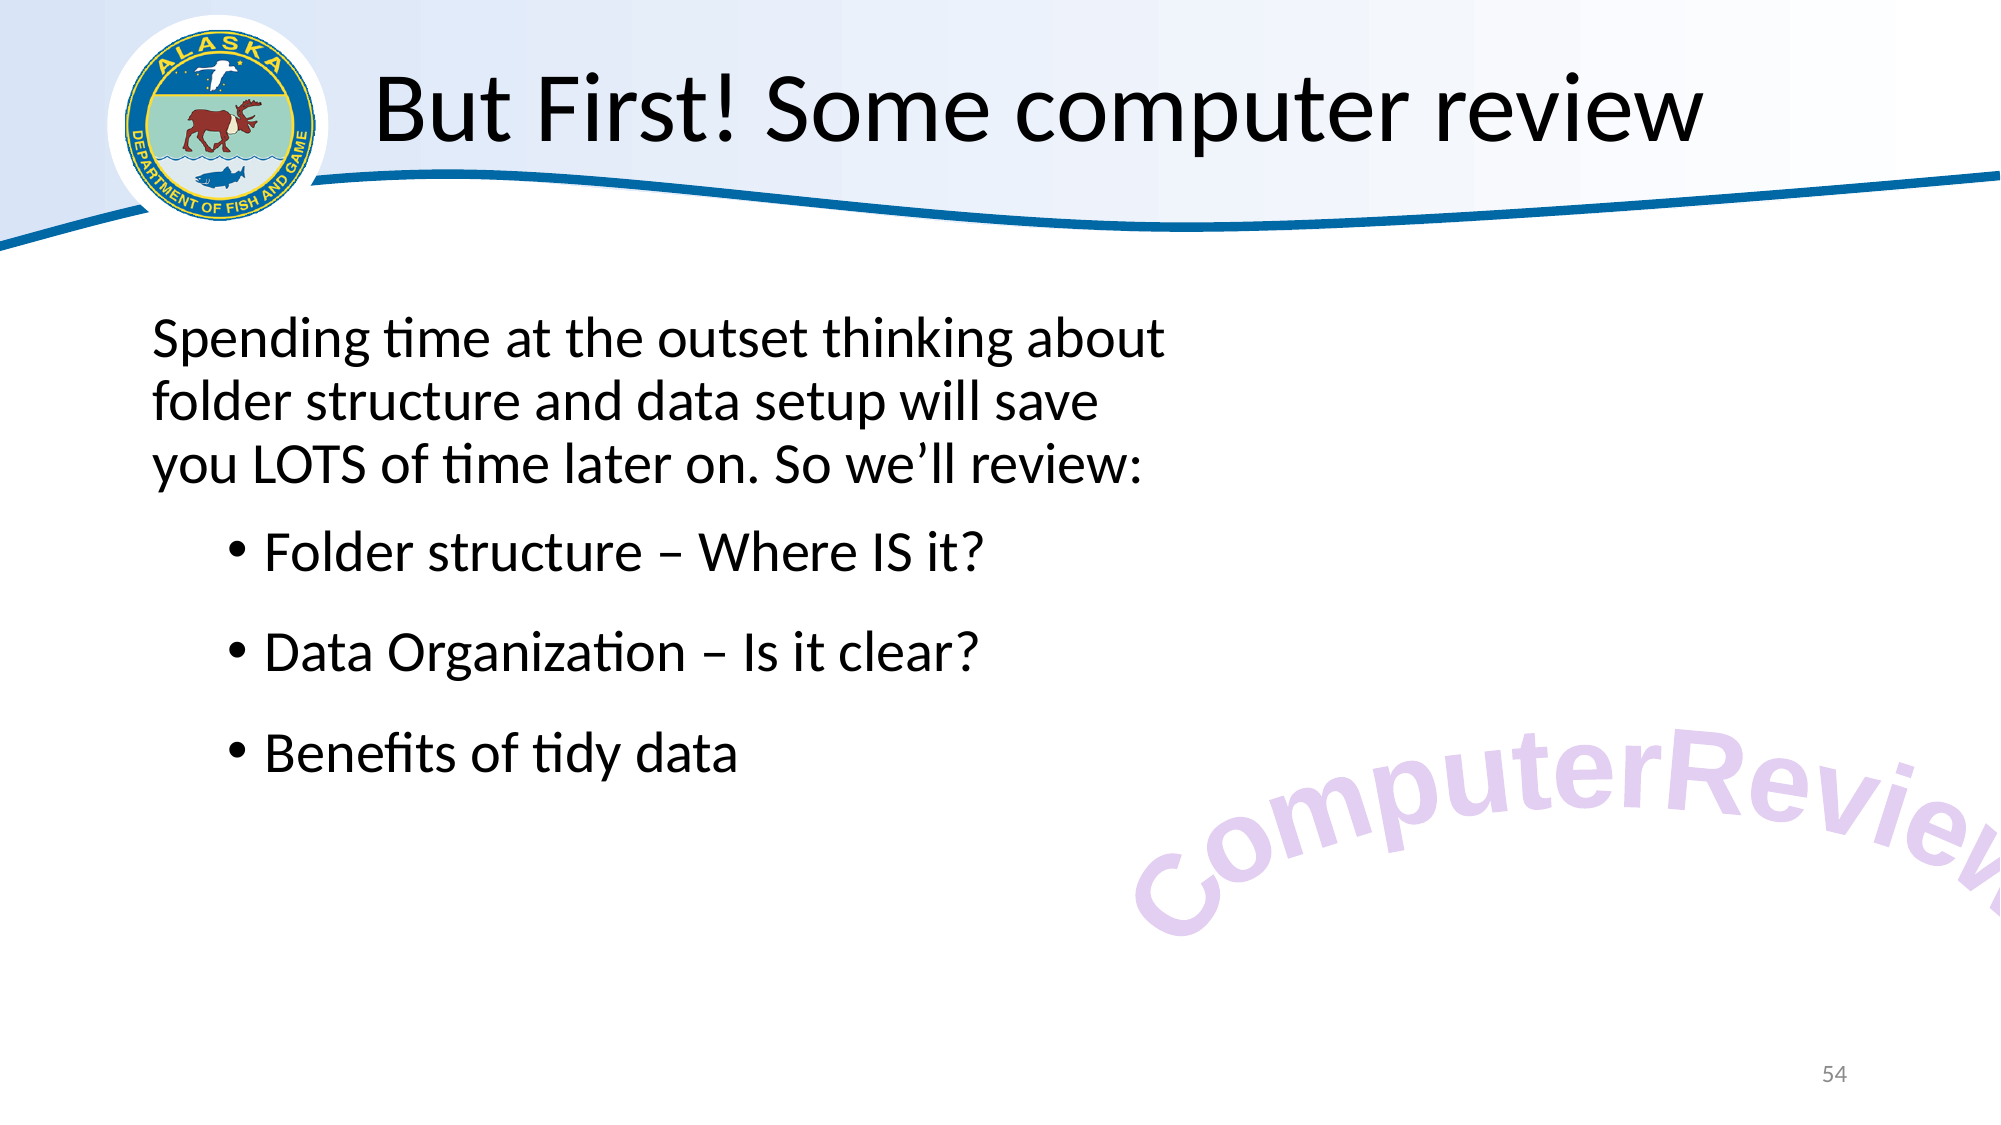

# But First! Some computer review
Spending time at the outset thinking about folder structure and data setup will save you LOTS of time later on. So we’ll review:
Folder structure – Where IS it?
Data Organization – Is it clear?
Benefits of tidy data

Computer
Review!
54